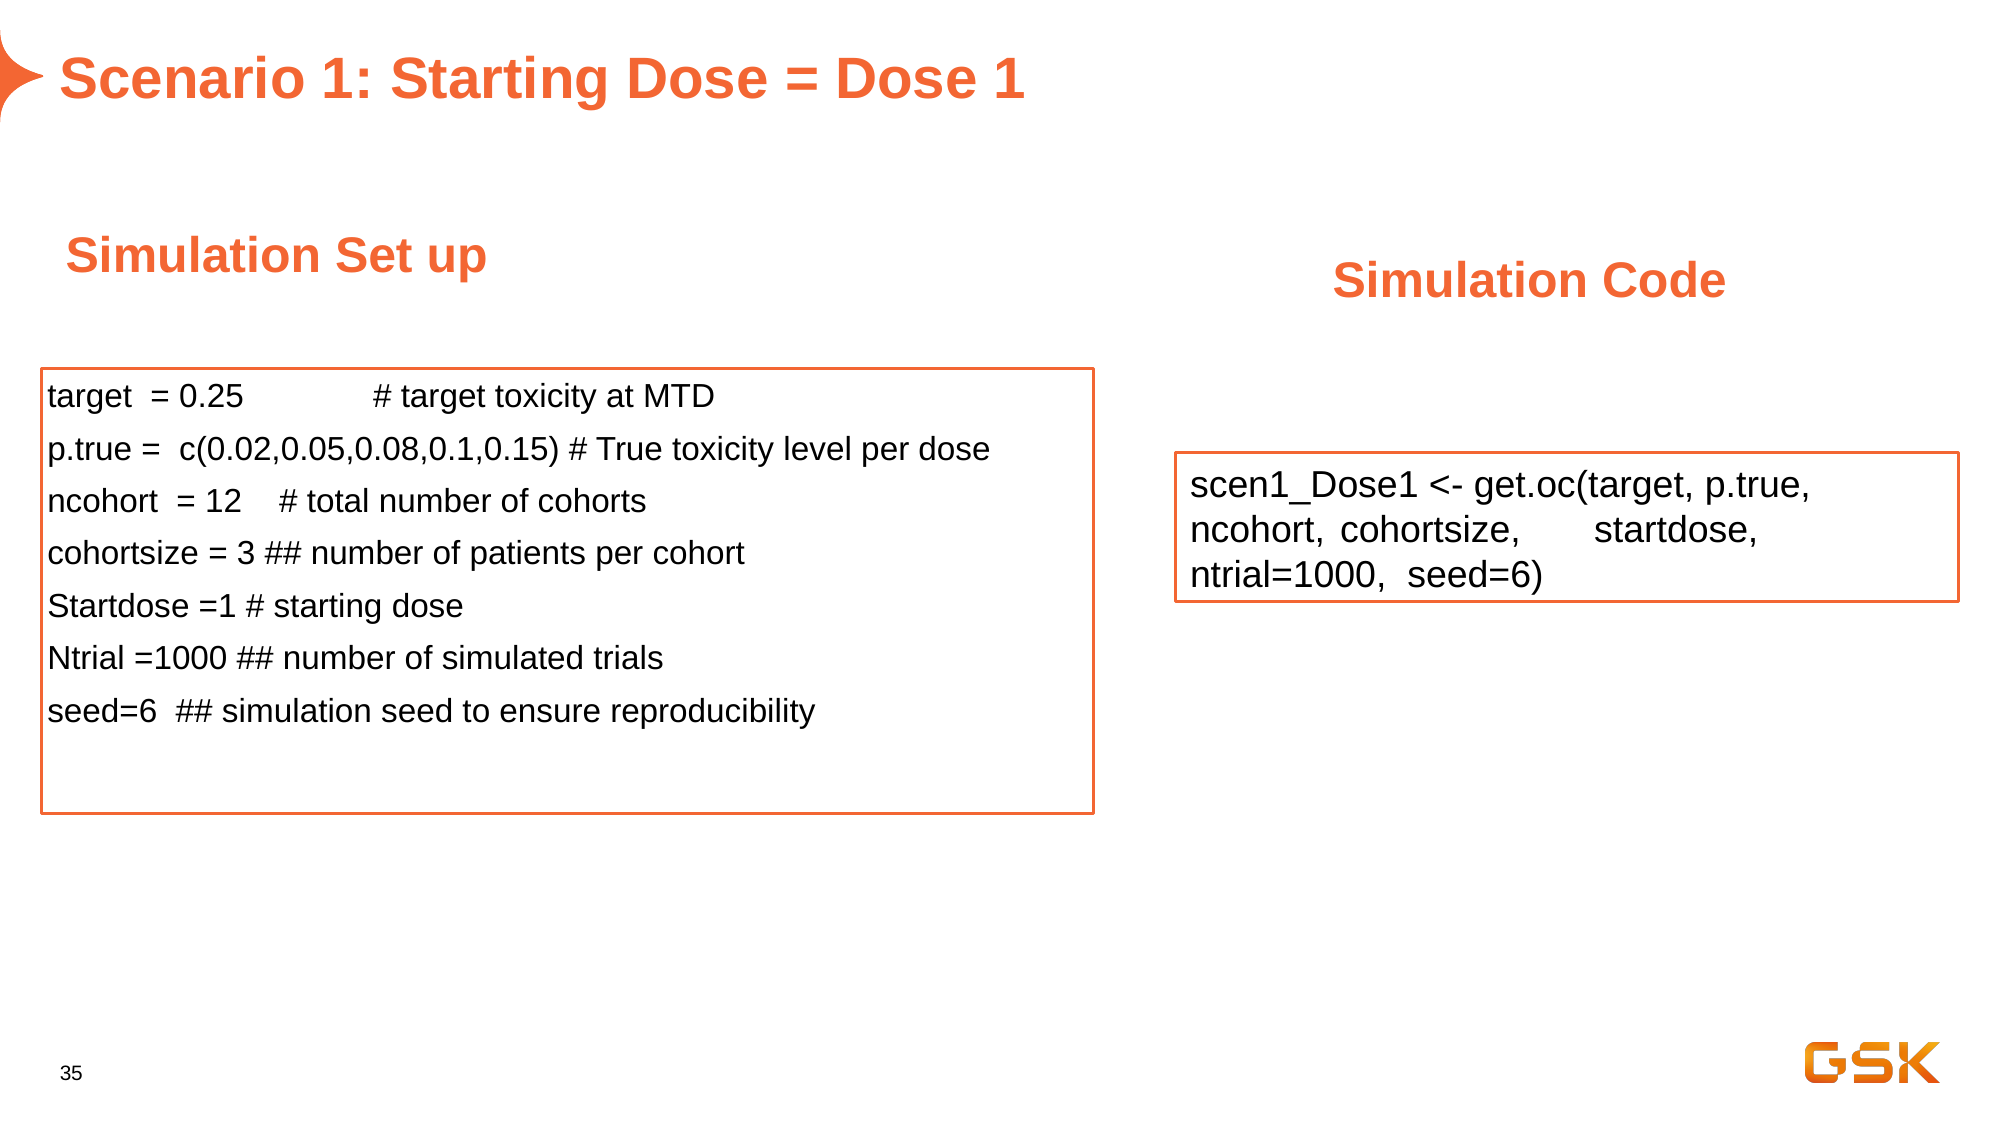

# Scenario 1: Starting Dose = Dose 1
Simulation Set up
Simulation Code
target  = 0.25              # target toxicity at MTD
p.true =  c(0.02,0.05,0.08,0.1,0.15) # True toxicity level per dose
ncohort  = 12    # total number of cohorts
cohortsize = 3 ## number of patients per cohort
Startdose =1 # starting dose
Ntrial =1000 ## number of simulated trials
seed=6  ## simulation seed to ensure reproducibility
scen1_Dose1 <- get.oc(target, p.true, ncohort, 	cohortsize,       startdose, 	ntrial=1000,  seed=6)
35